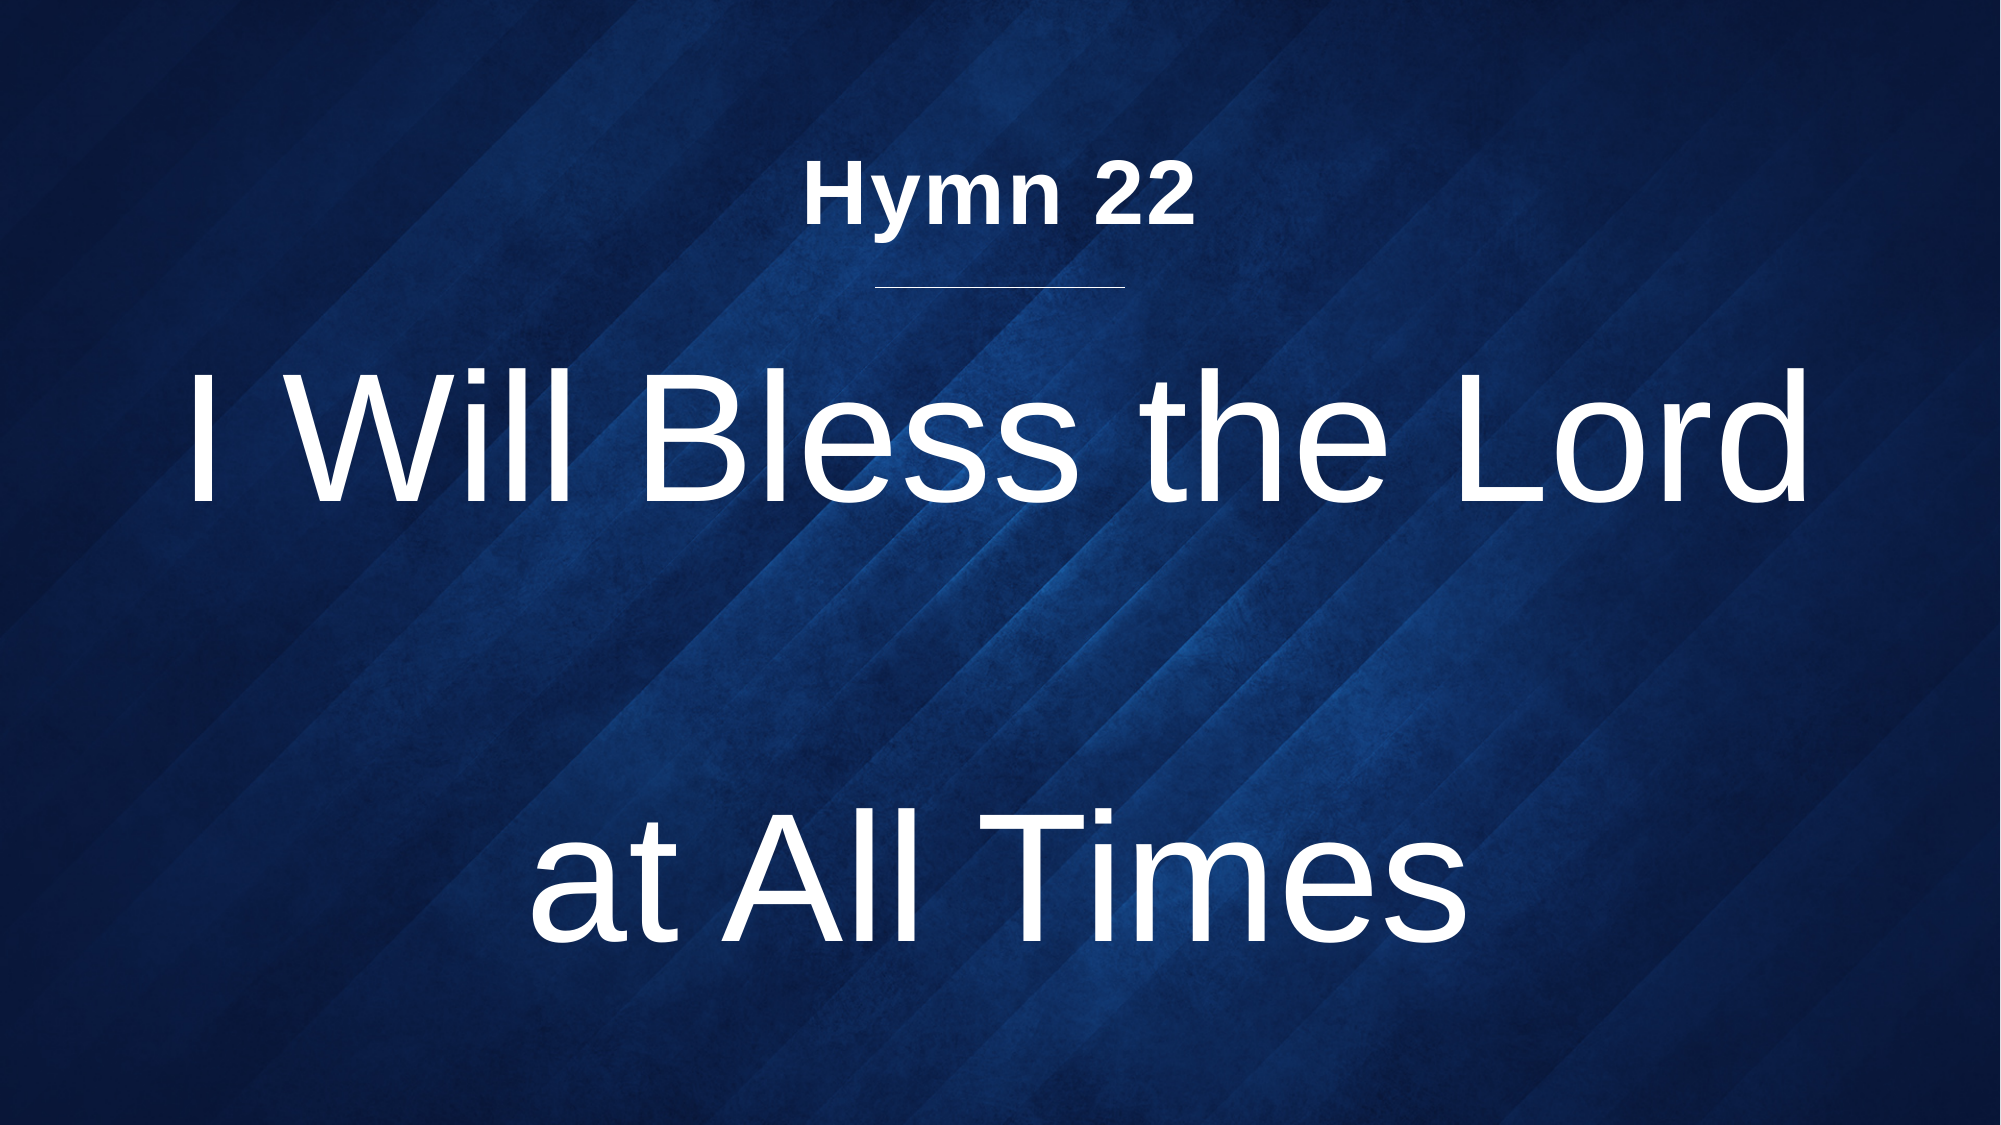

Hymn 22
# I Will Bless the Lord at All Times